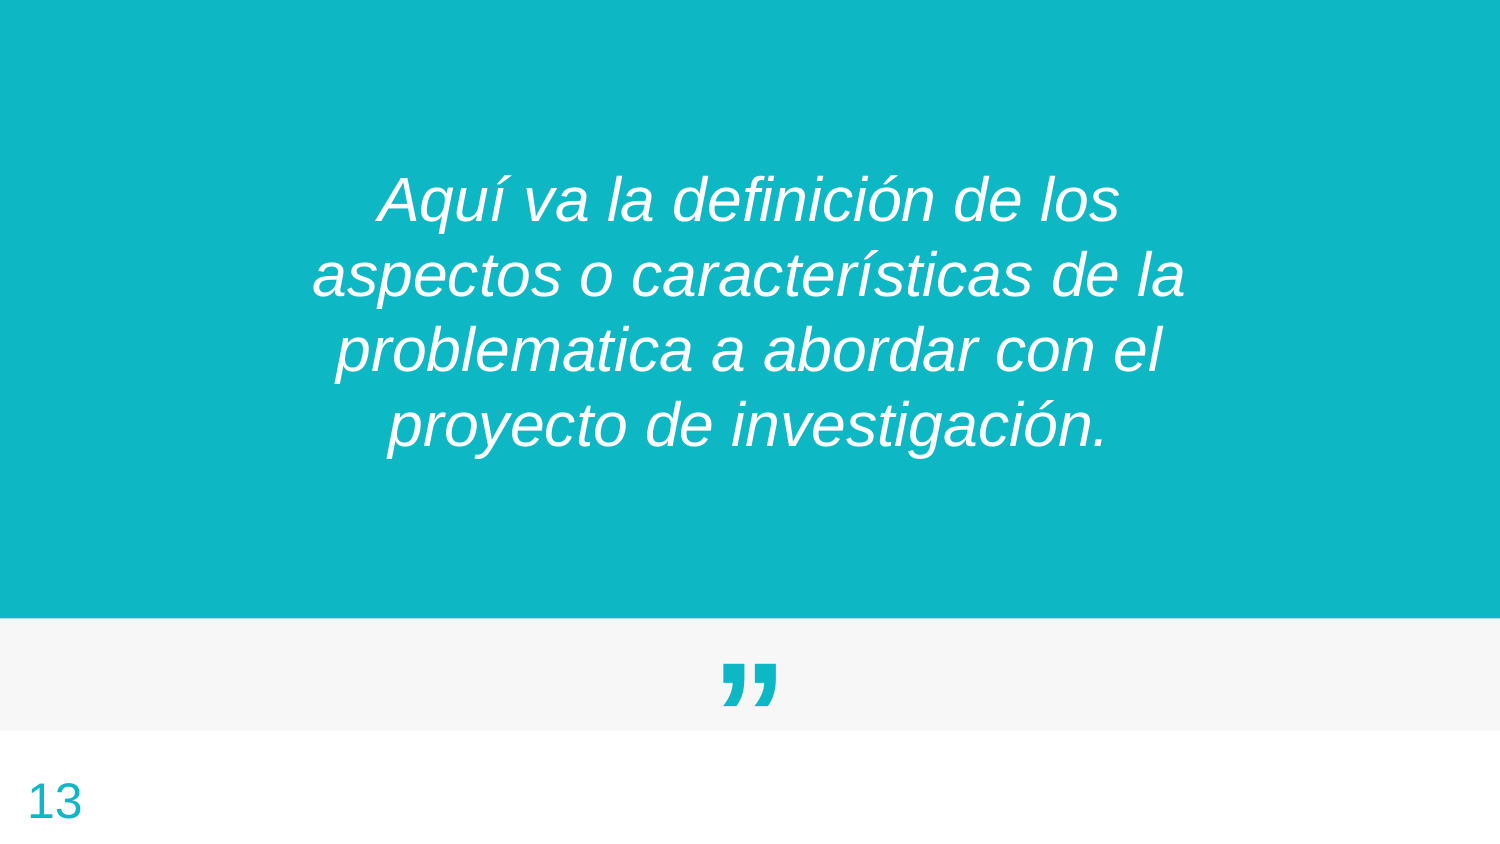

Aquí va la definición de los aspectos o características de la problematica a abordar con el proyecto de investigación.
13